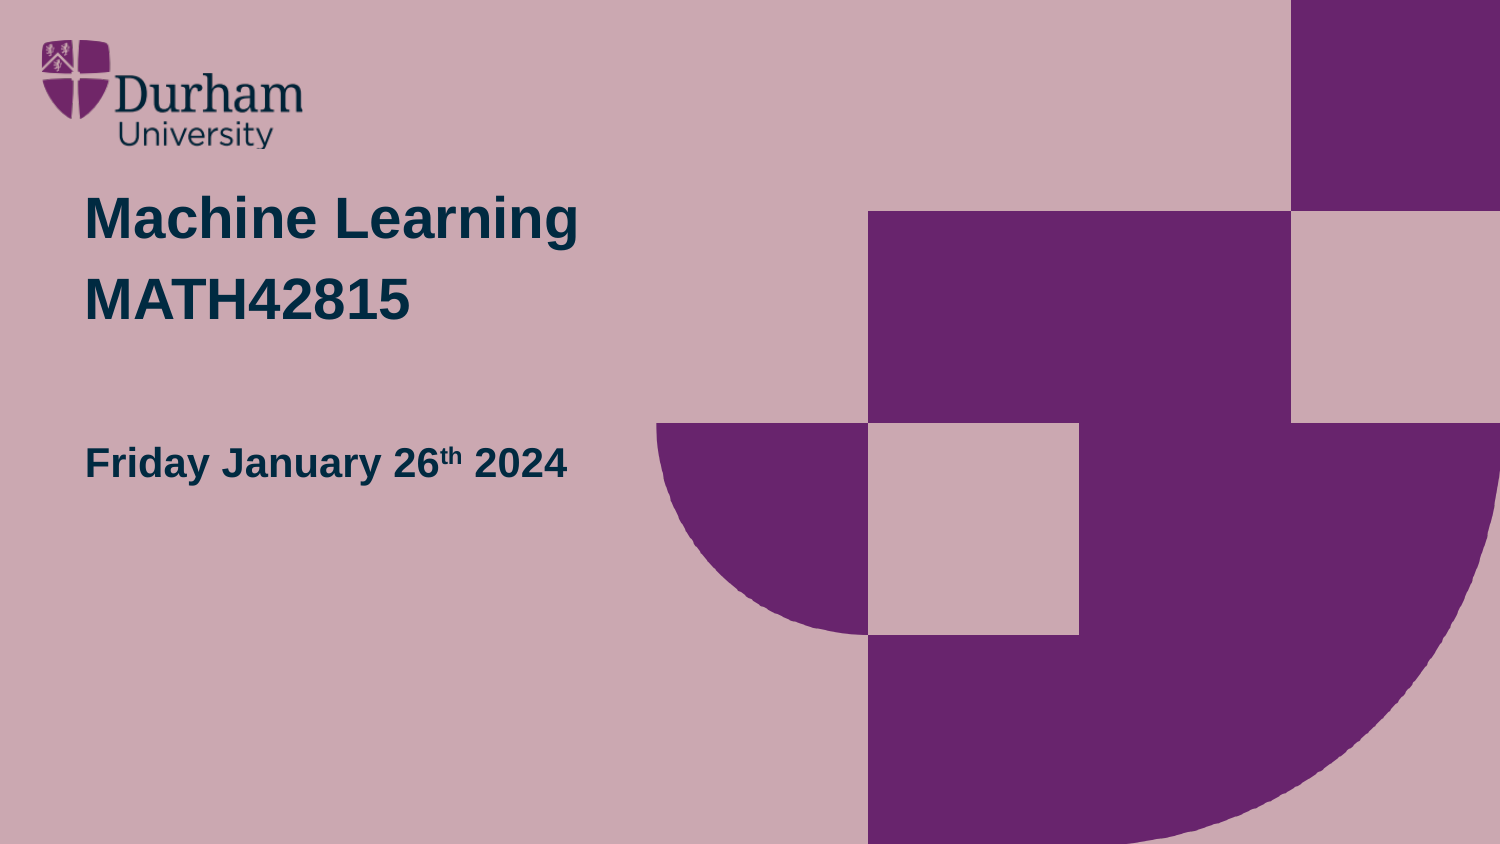

# Machine Learning
MATH42815

Friday January 26th 2024